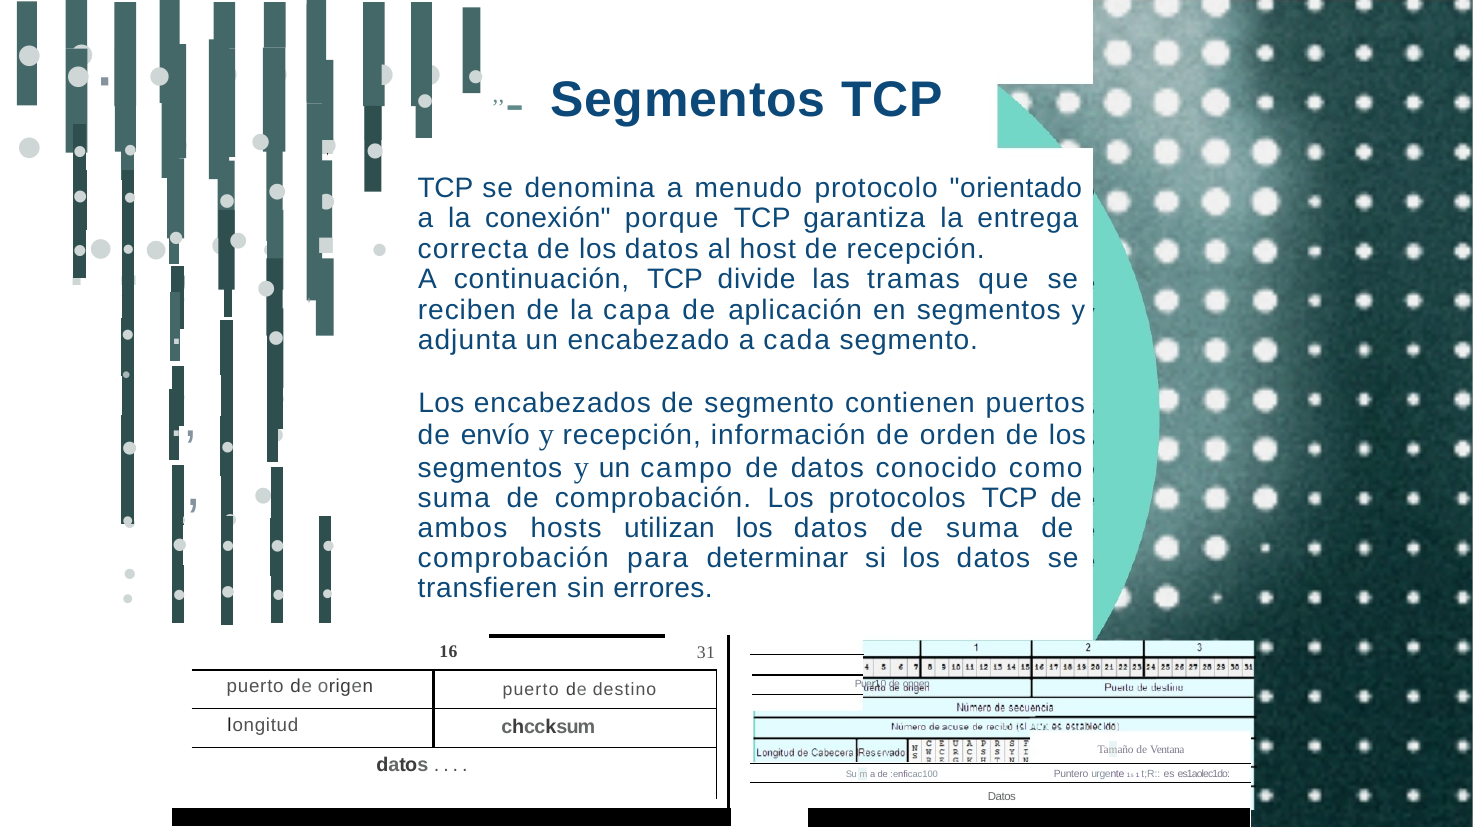

.	.

,,-

• • •

• •	• • •

•·  •	.•,   .•,   • •	•
.

,

,

•
Segmentos TCP

•
.,

•
•
•	•
•	•
•
•	•
•	•

,

•·

•

TCP se denomina a menudo protocolo "orientado  a la conexión" porque TCP garantiza la entrega  correcta de los datos al host de recepción.
A continuación, TCP divide las tramas que se  reciben de la capa de aplicación en segmentos y  adjunta un encabezado a cada segmento.

•.,

•

•
•	•
•	•
•	•

•

. ,

•
•

.,	.,
Los encabezados de segmento contienen puertos  de envío y recepción, información de orden de los  segmentos y un campo de datos conocido como  suma de comprobación. Los protocolos TCP de  ambos hosts utilizan los datos de suma de  comprobación para determinar si los datos se  transfieren sin errores.

•

•

•	•	•	•

•
•

•	•
•	•

•
•

16
31

| puerto de origen | puerto de destino |
| --- | --- |
| longitud | chccksum |
| datos .... |  |

Puer10 de ongen

Tamaño de Ventana

Puntero urgente 1s 1 t;R:: es es1aolec1do:
Su m a de :enficac100

Datos